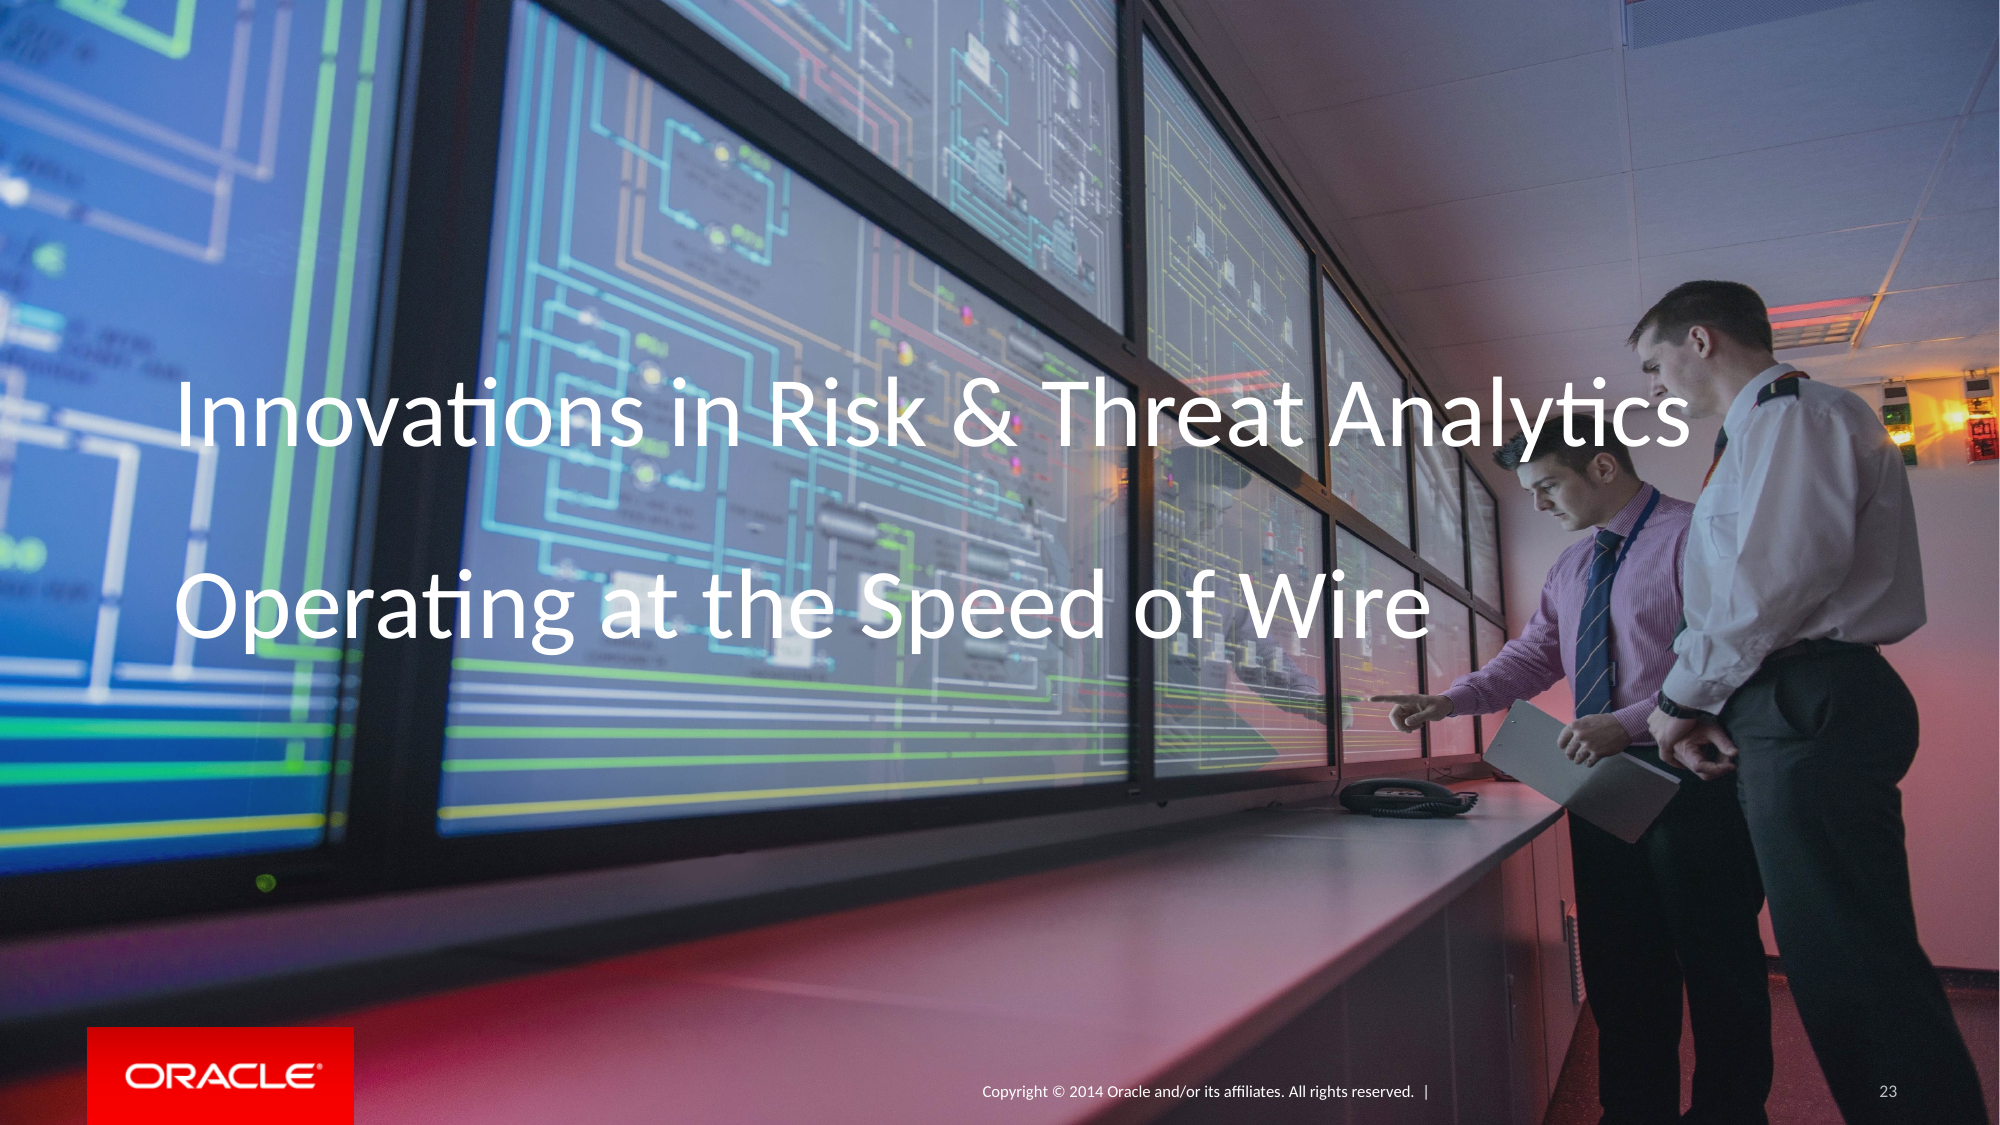

# Innovations in Risk & Threat Analytics Operating at the Speed of Wire
23